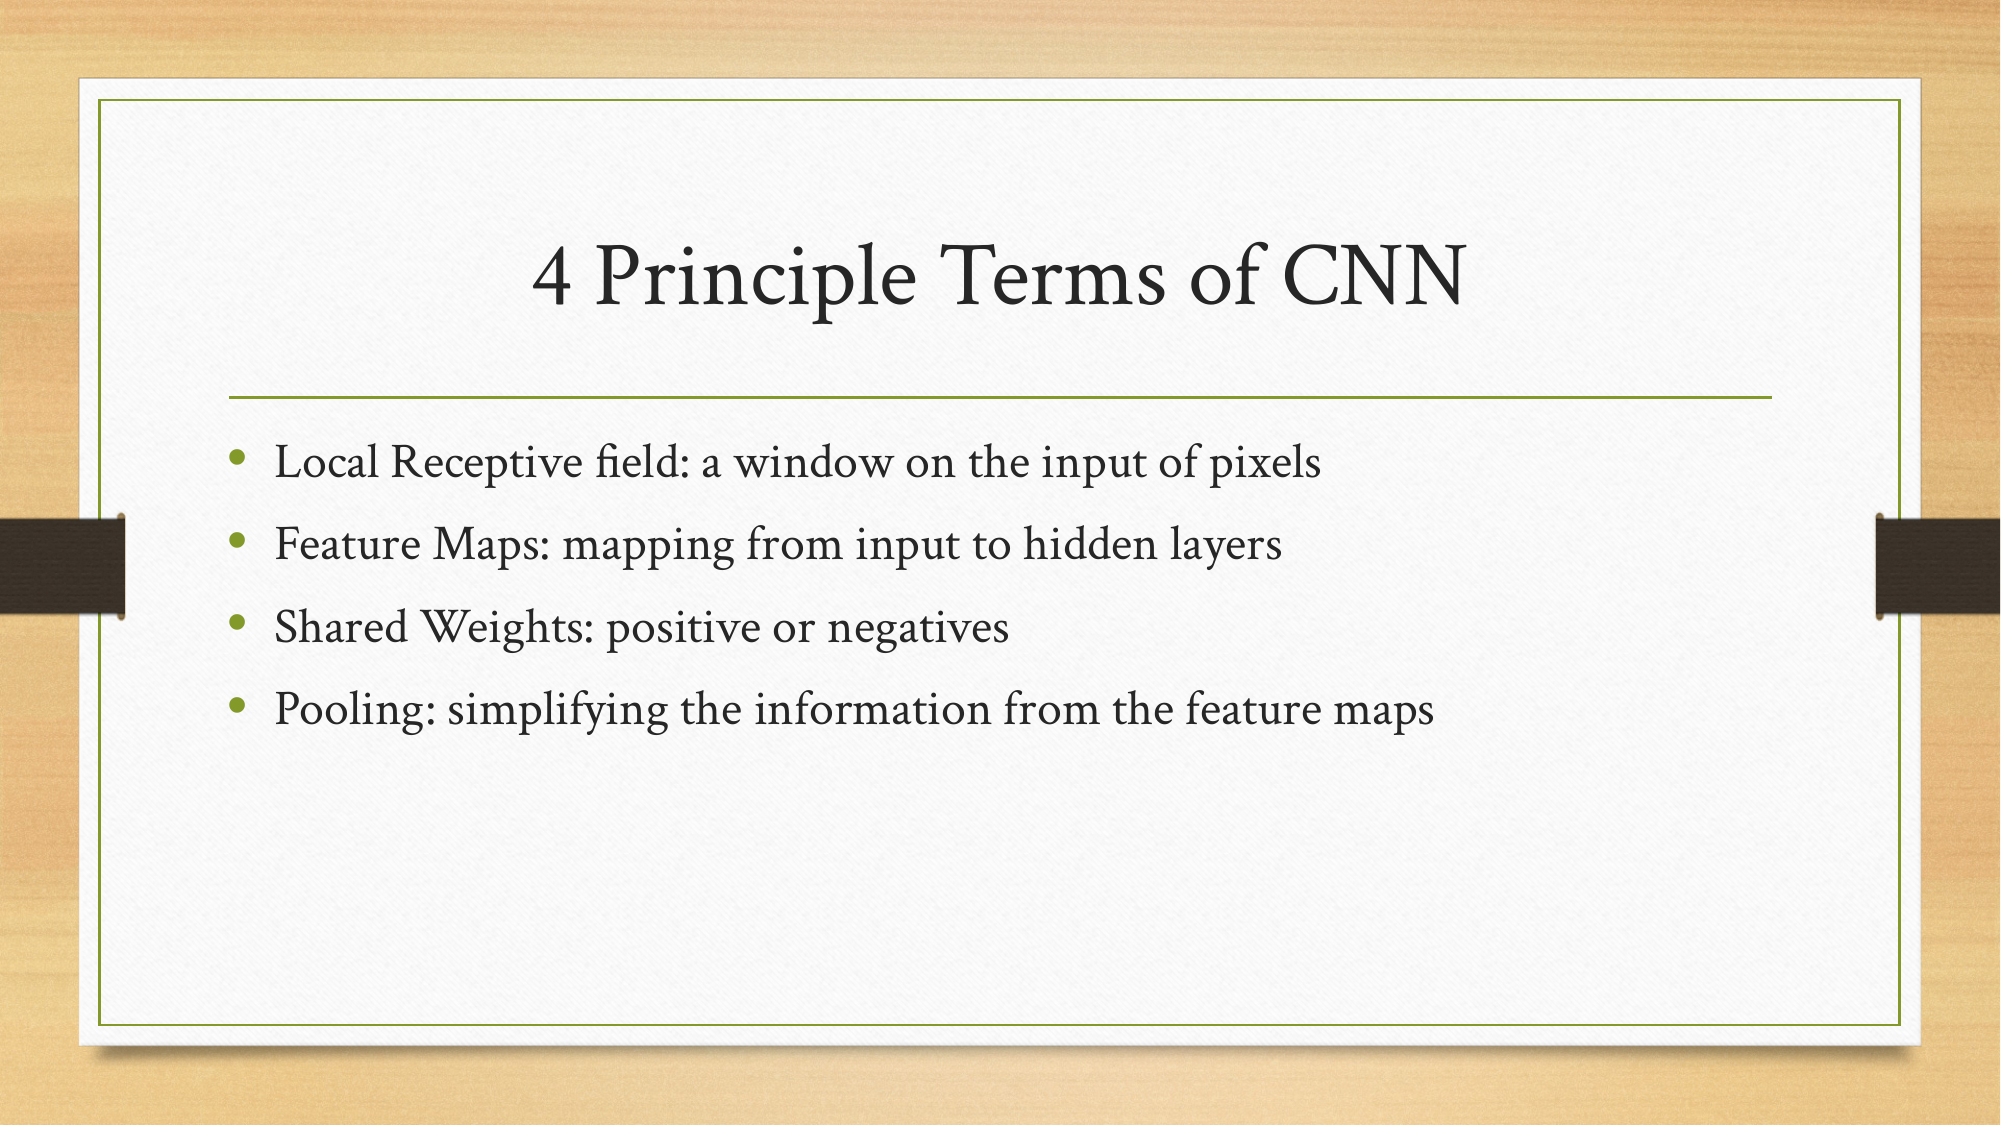

# 4 Principle Terms of CNN
Local Receptive field: a window on the input of pixels
Feature Maps: mapping from input to hidden layers
Shared Weights: positive or negatives
Pooling: simplifying the information from the feature maps